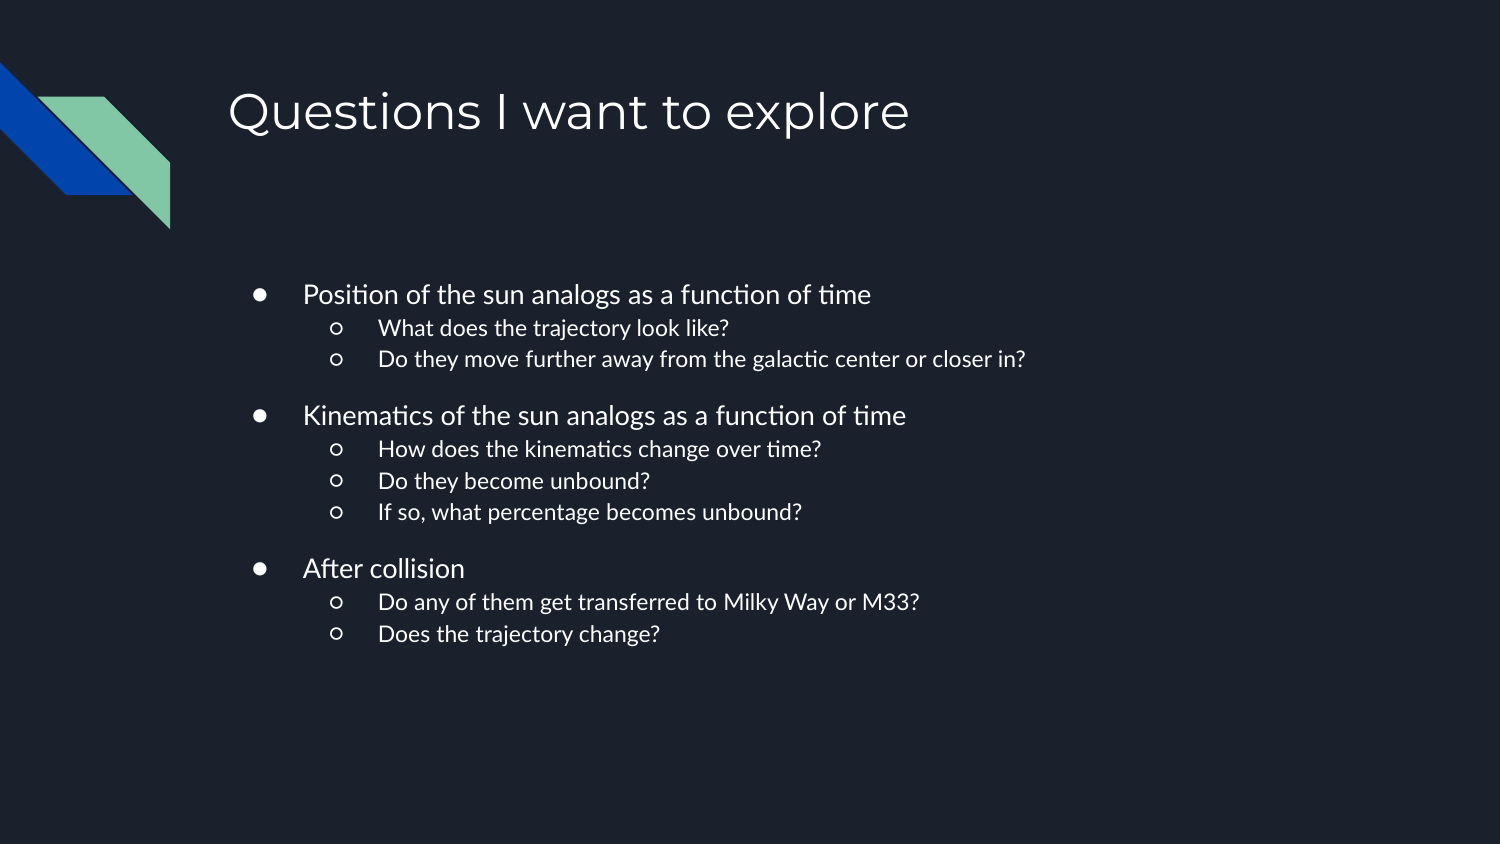

# Questions I want to explore
Position of the sun analogs as a function of time
What does the trajectory look like?
Do they move further away from the galactic center or closer in?
Kinematics of the sun analogs as a function of time
How does the kinematics change over time?
Do they become unbound?
If so, what percentage becomes unbound?
After collision
Do any of them get transferred to Milky Way or M33?
Does the trajectory change?